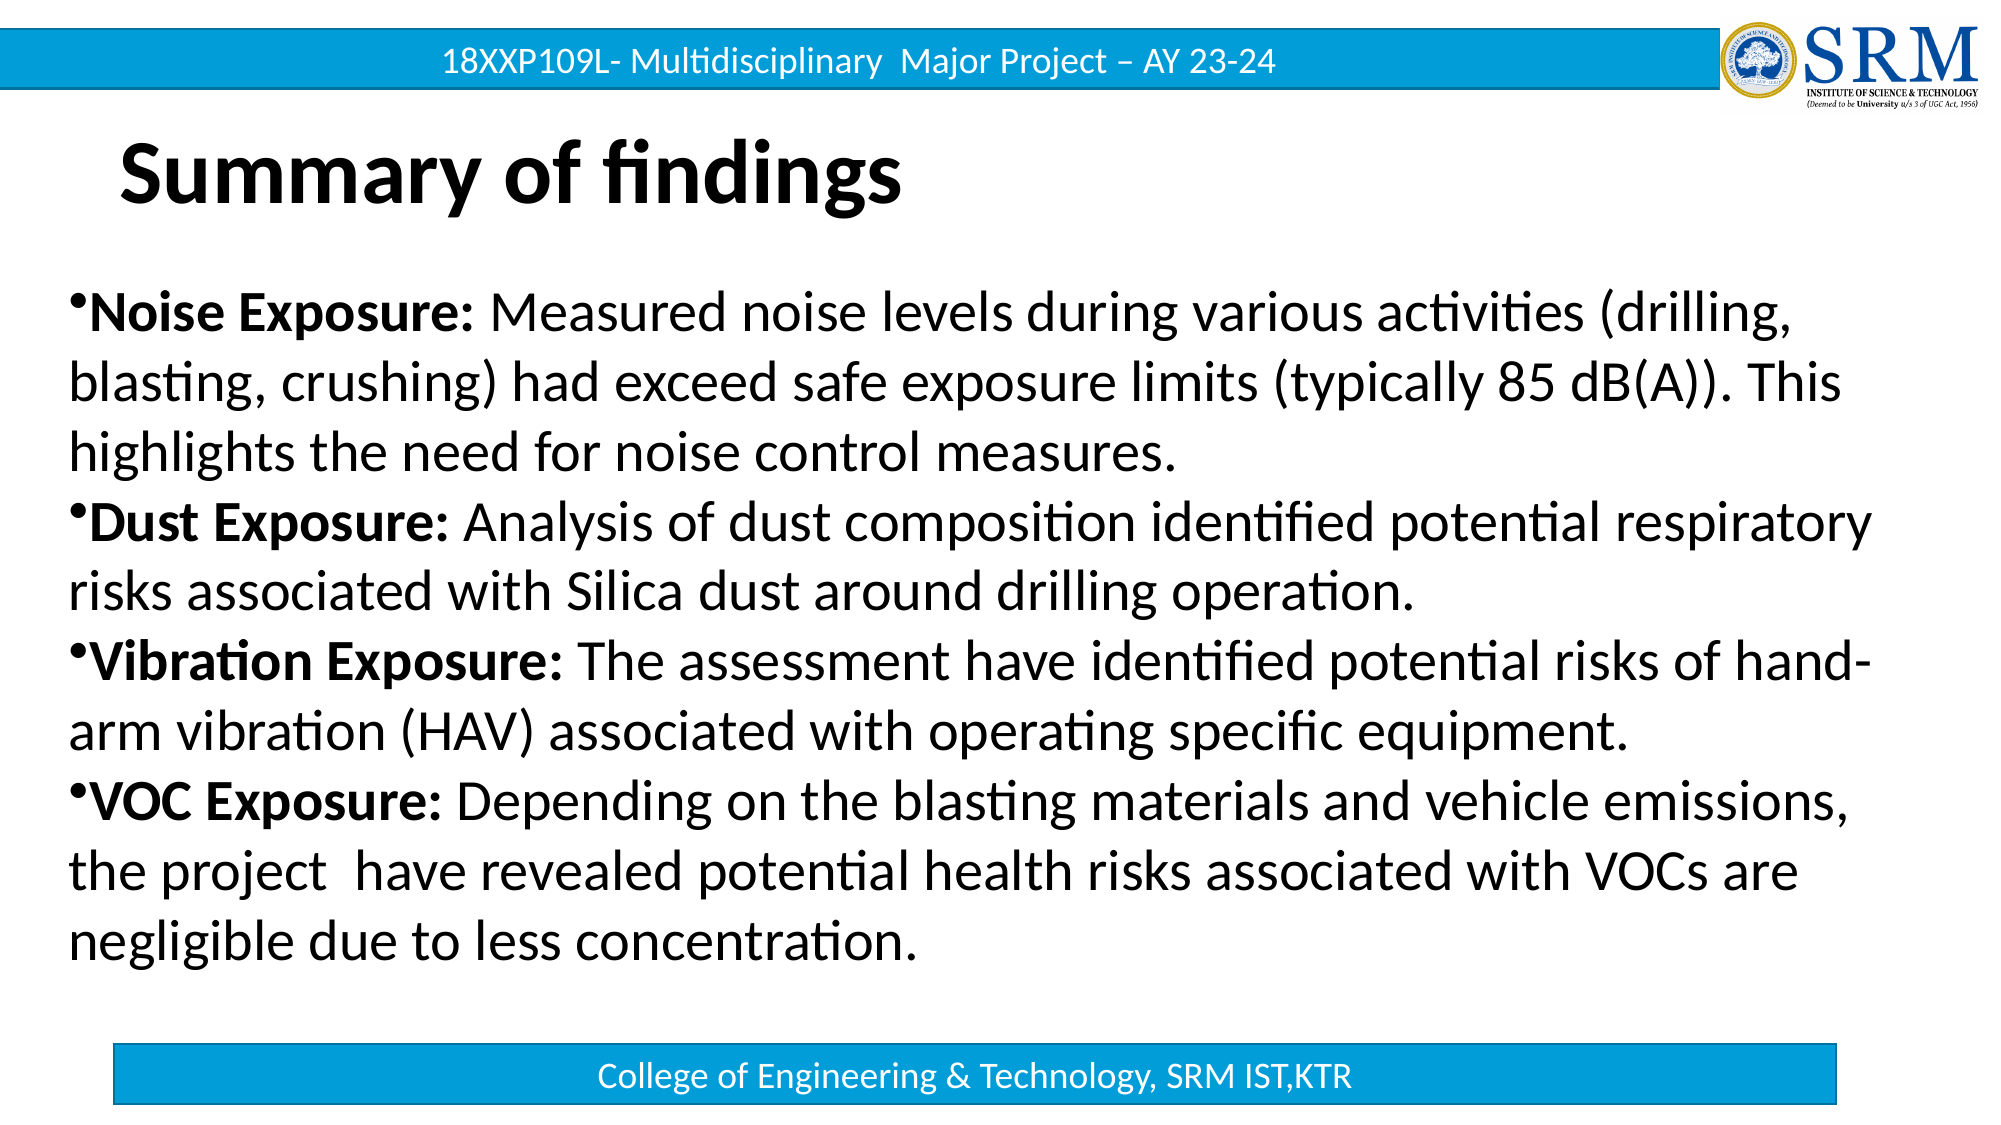

# Summary of findings
Noise Exposure: Measured noise levels during various activities (drilling, blasting, crushing) had exceed safe exposure limits (typically 85 dB(A)). This highlights the need for noise control measures.
Dust Exposure: Analysis of dust composition identified potential respiratory risks associated with Silica dust around drilling operation.
Vibration Exposure: The assessment have identified potential risks of hand-arm vibration (HAV) associated with operating specific equipment.
VOC Exposure: Depending on the blasting materials and vehicle emissions, the project  have revealed potential health risks associated with VOCs are negligible due to less concentration.